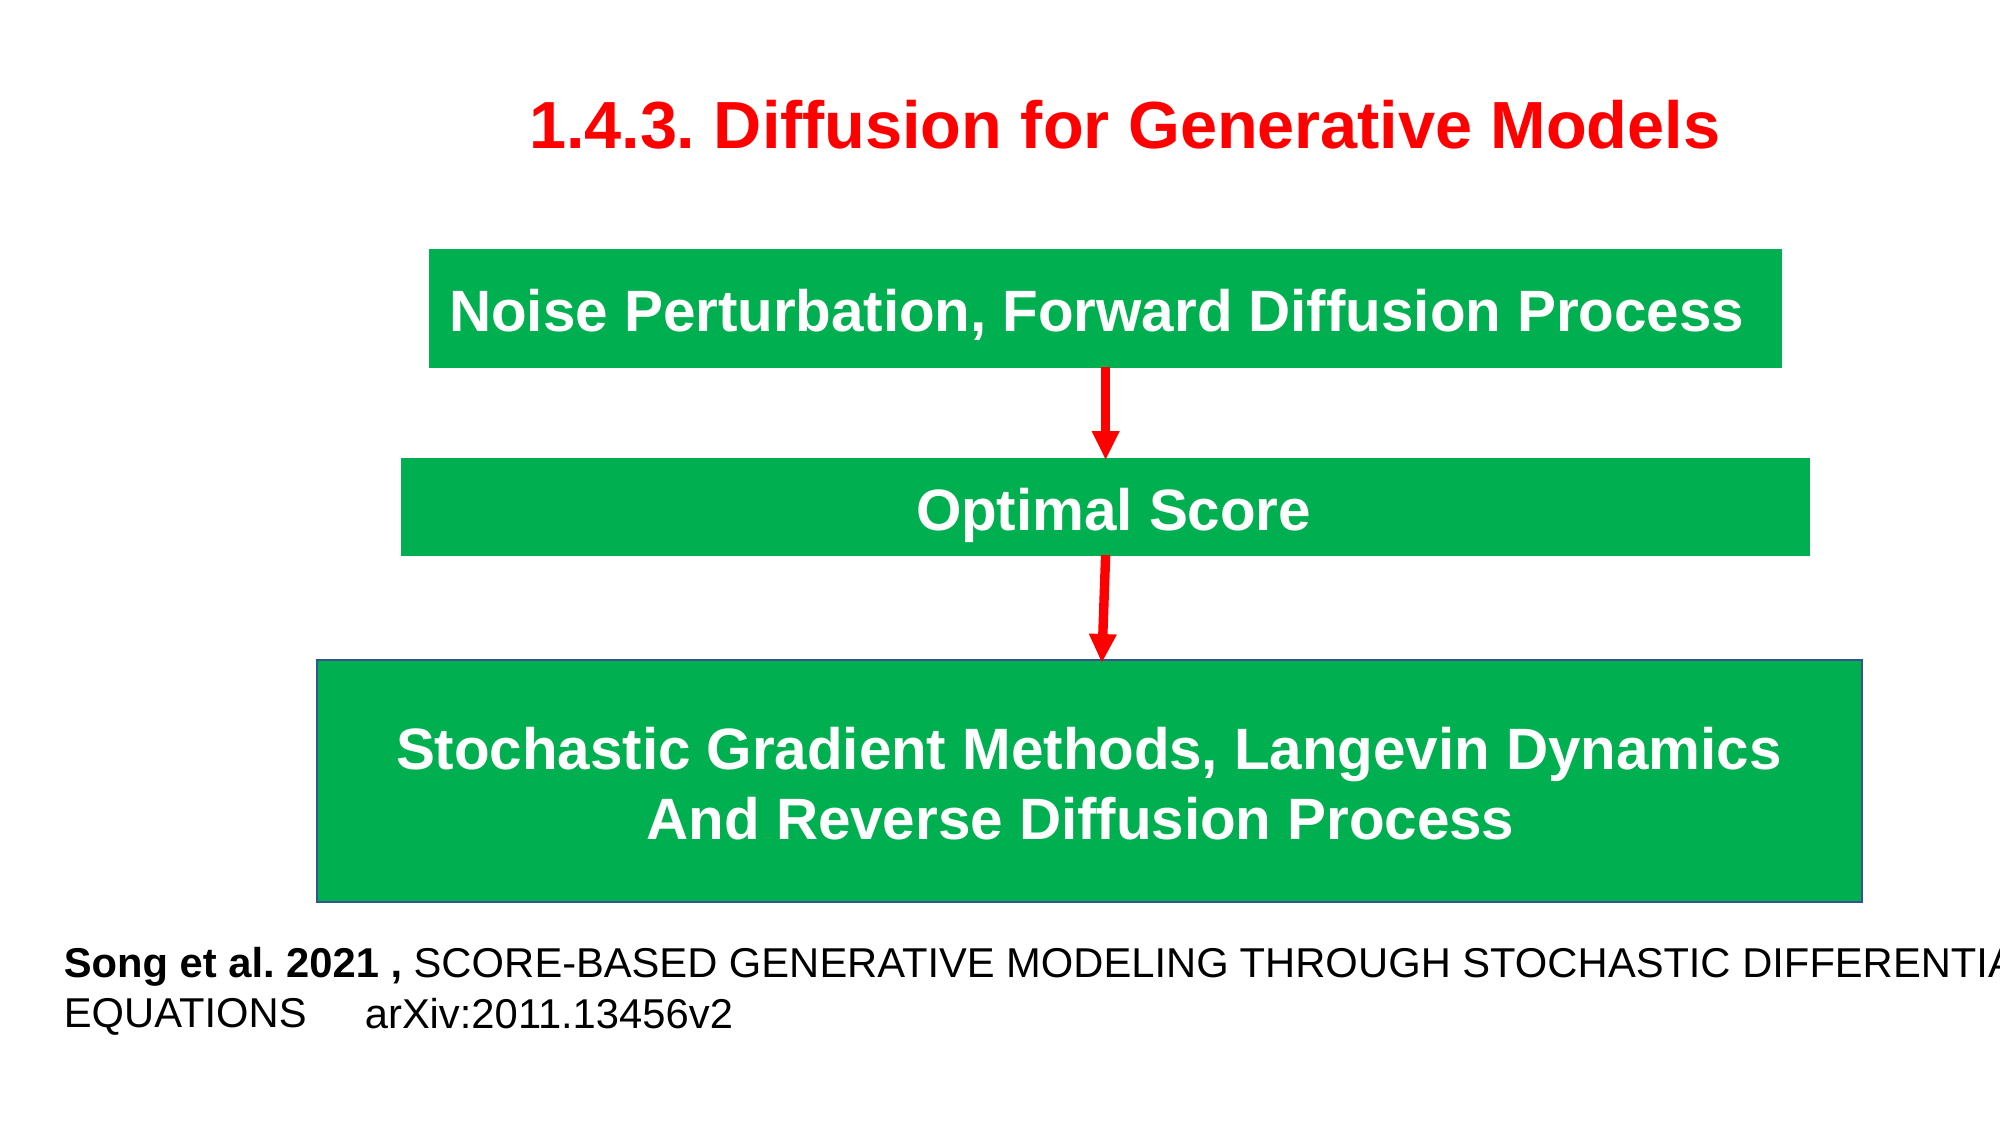

1.4.3. Diffusion for Generative Models
Noise Perturbation, Forward Diffusion Process
 Optimal Score
Stochastic Gradient Methods, Langevin Dynamics
And Reverse Diffusion Process
Song et al. 2021 , SCORE-BASED GENERATIVE MODELING THROUGH STOCHASTIC DIFFERENTIAL EQUATIONS
arXiv:2011.13456v2